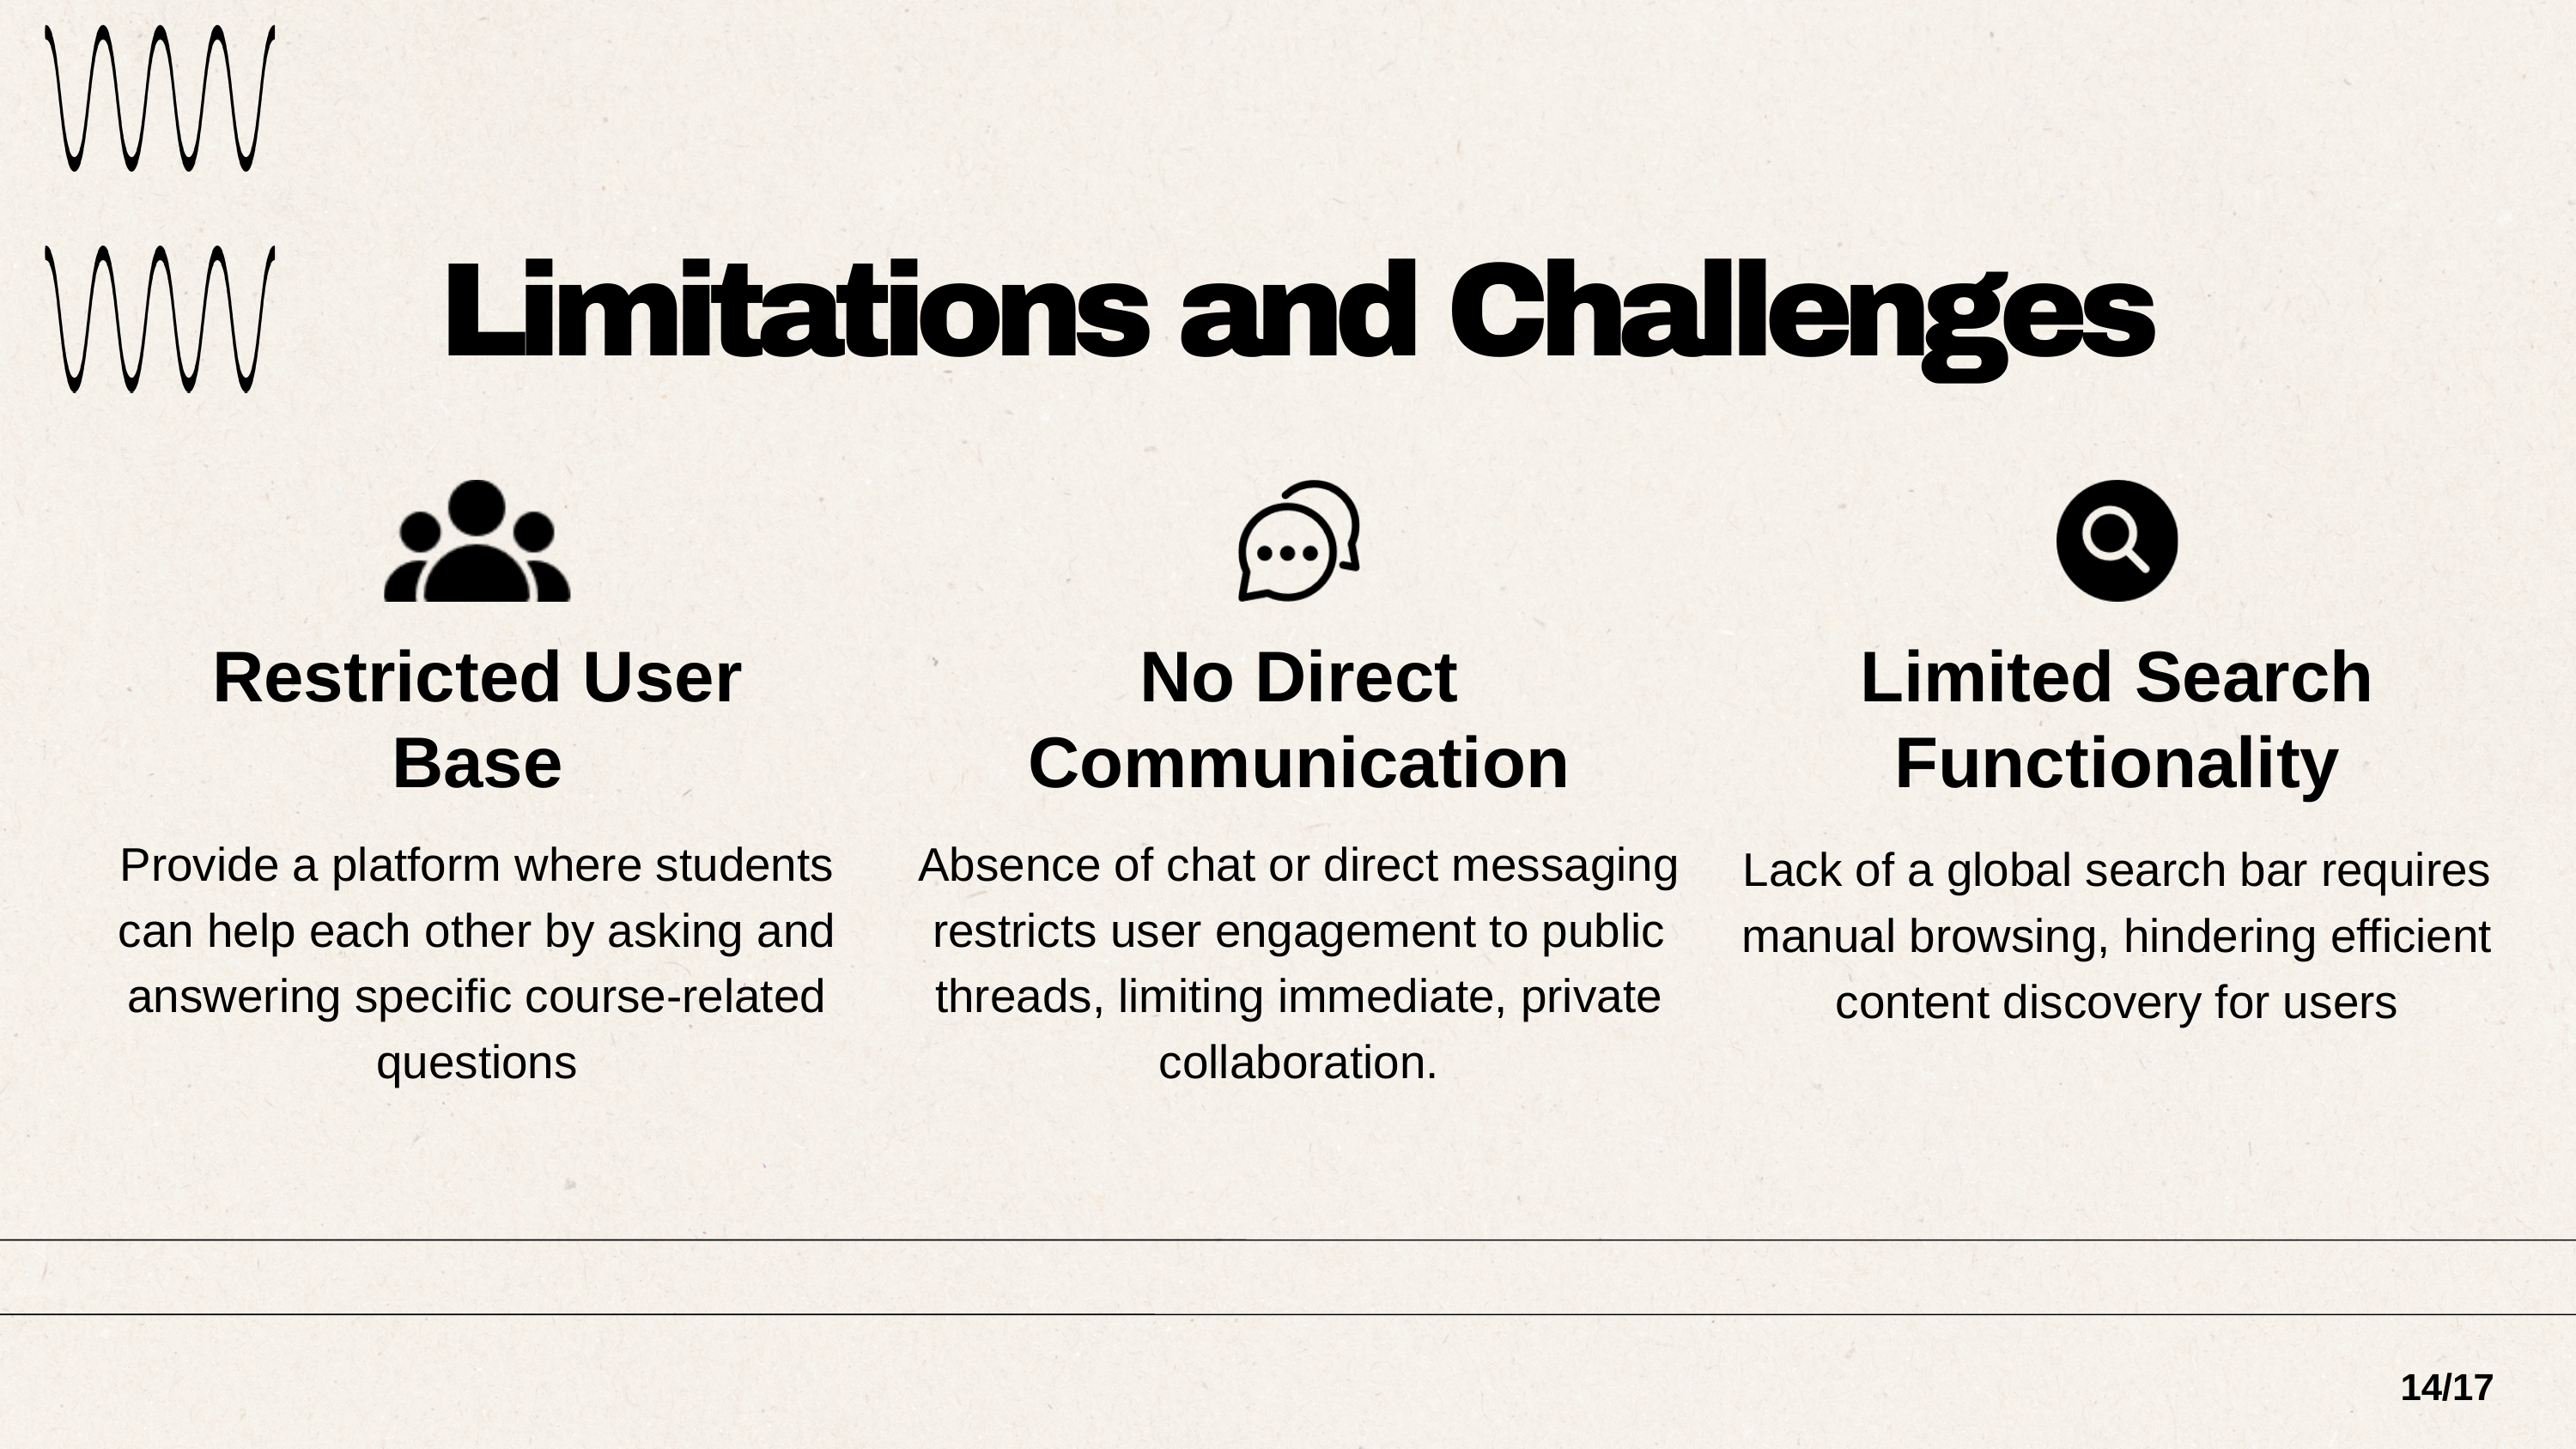

Limitations and Challenges

Restricted User Base
No Direct Communication
Limited Search Functionality
Provide a platform where students can help each other by asking and answering specific course-related questions
Absence of chat or direct messaging restricts user engagement to public threads, limiting immediate, private collaboration.
Lack of a global search bar requires manual browsing, hindering efficient content discovery for users

14/17